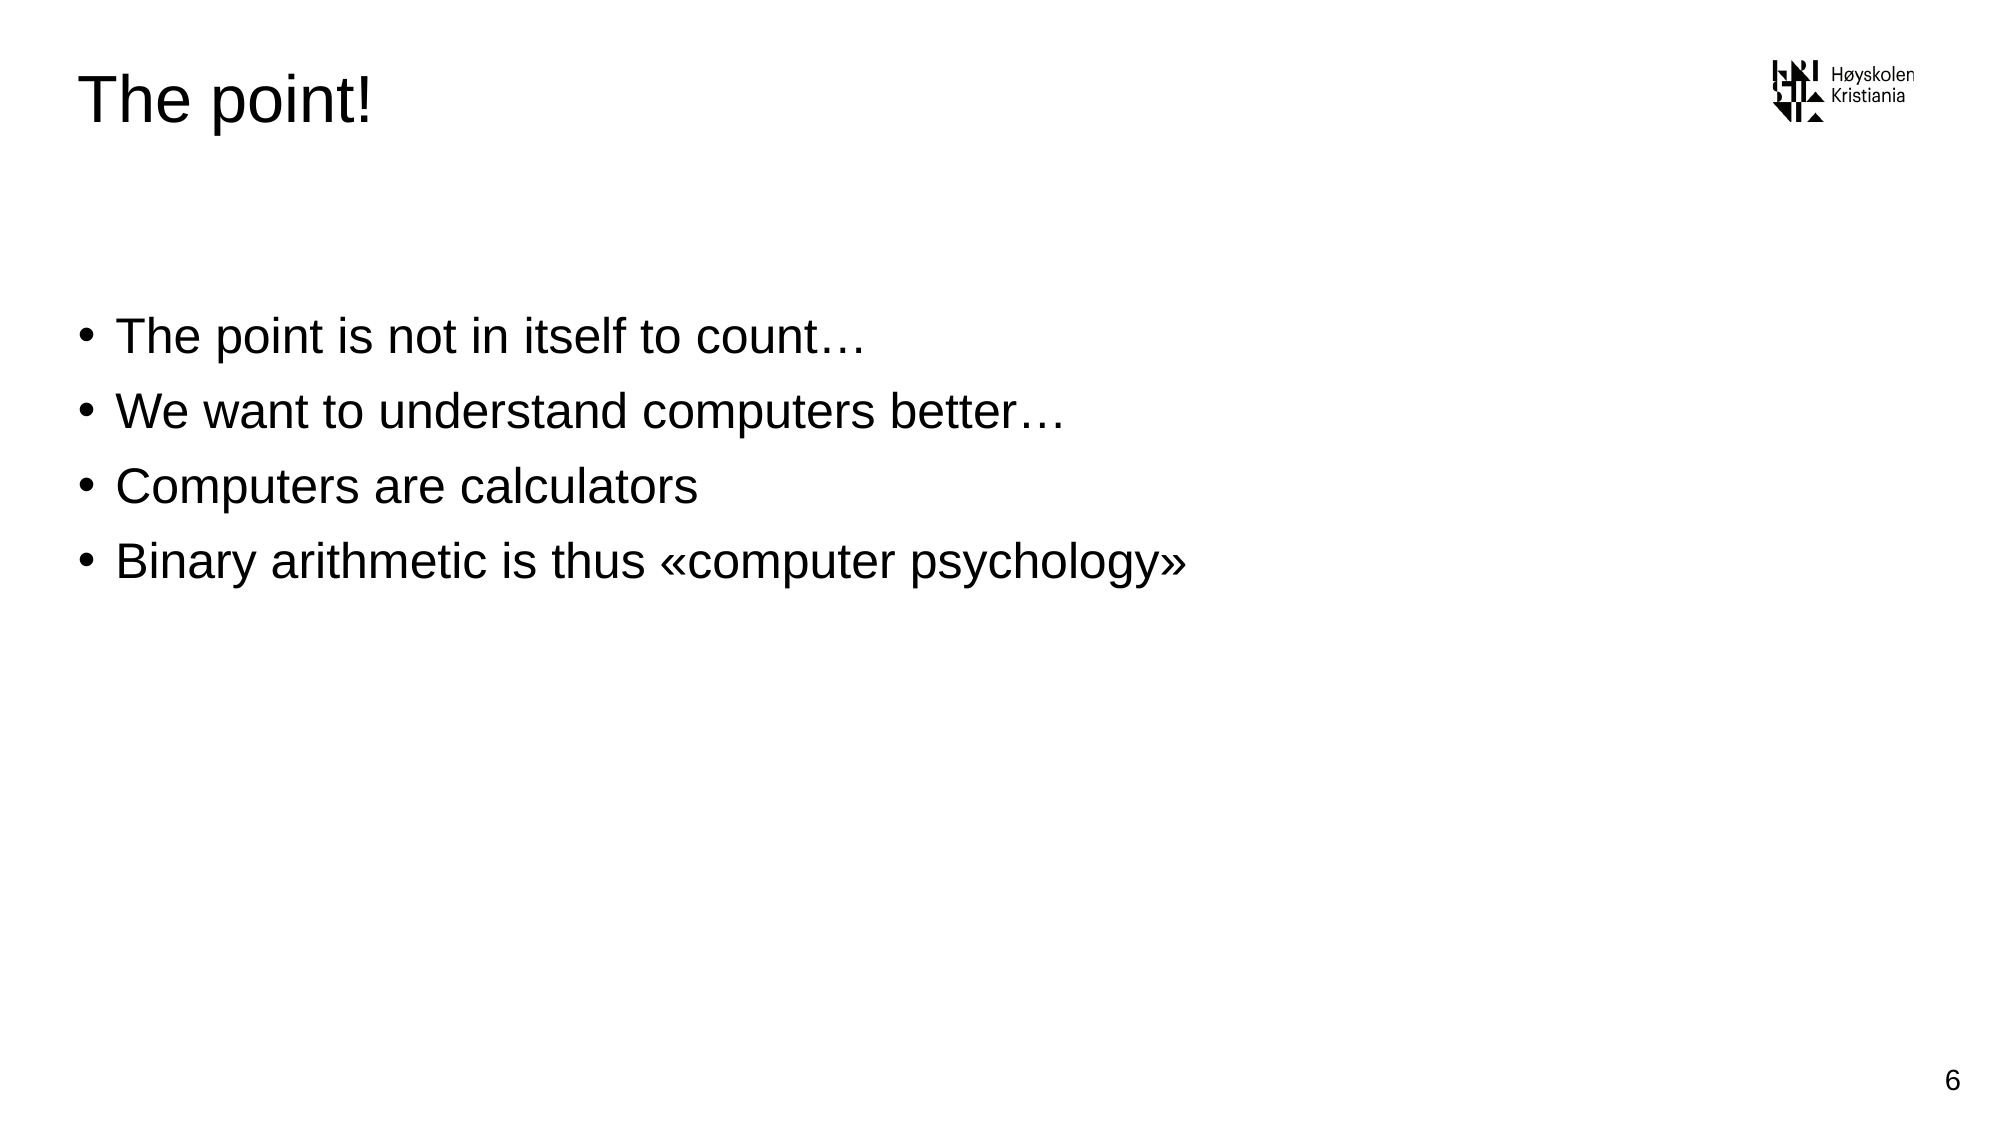

# The point!
The point is not in itself to count…
We want to understand computers better…
Computers are calculators
Binary arithmetic is thus «computer psychology»